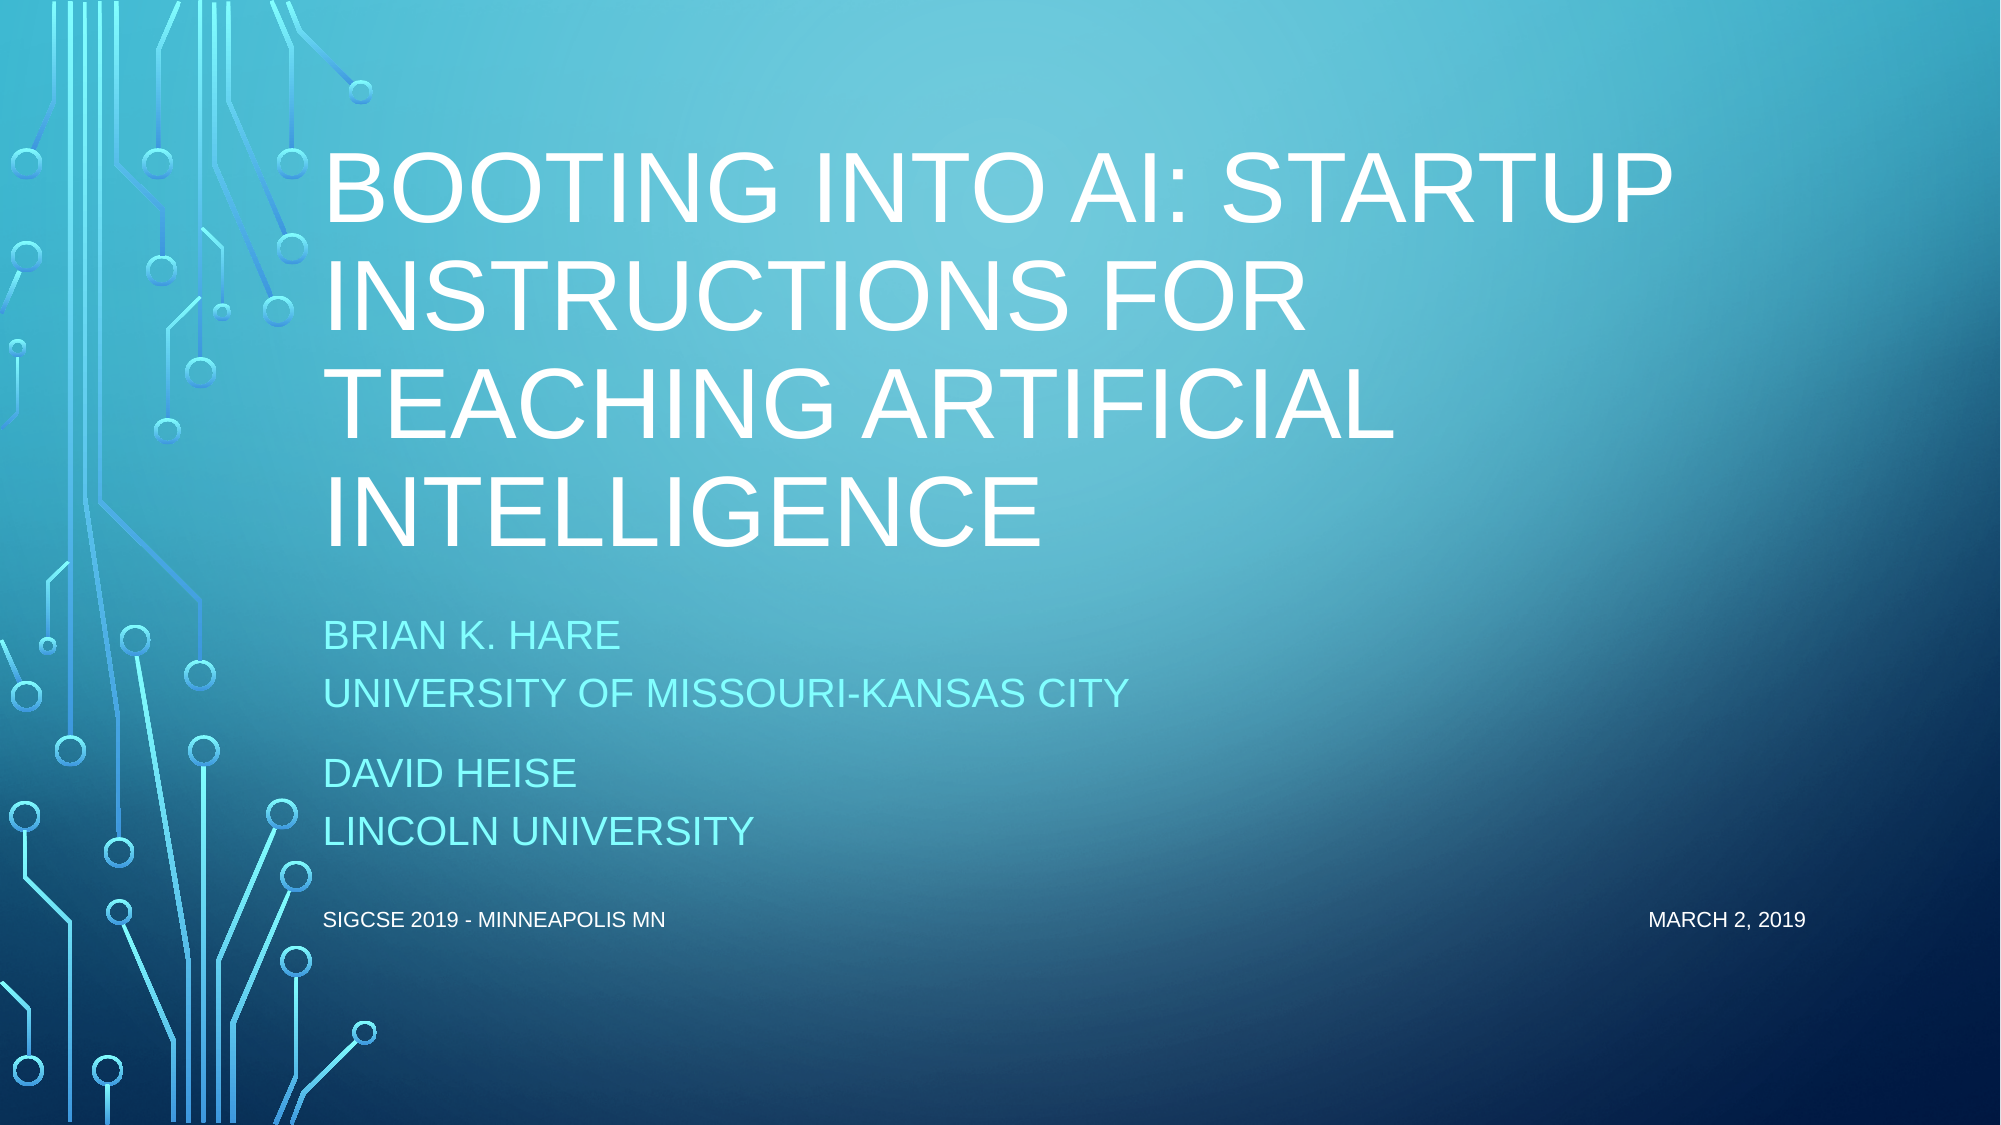

# BOOTING INTO AI: Startup instructions for teaching artificial intelligence
Brian K. Hare
University of Missouri-Kansas City
David Heise
Lincoln University
SIGCSE 2019 - Minneapolis MN                                                                                                                                                                    March 2, 2019